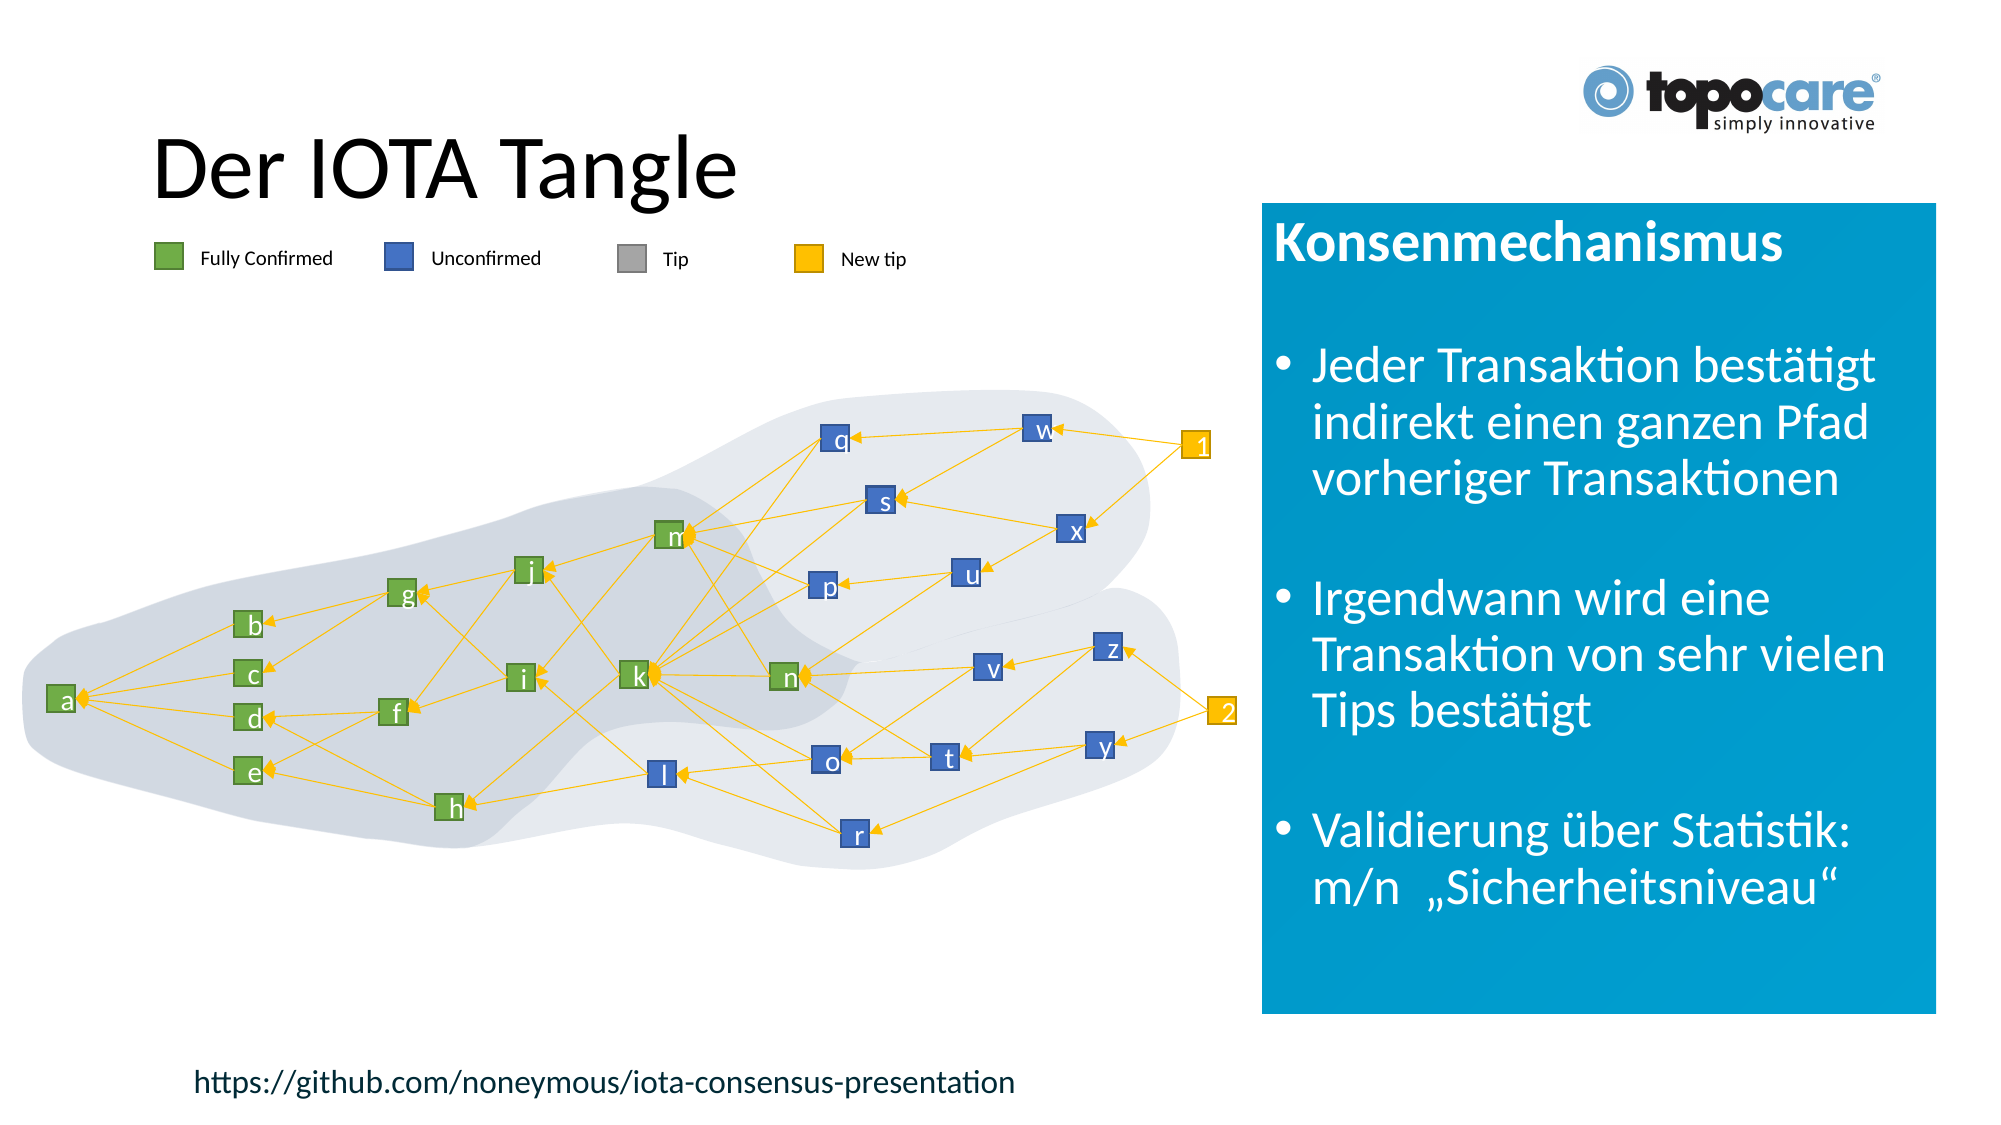

# Der IOTA Tangle
Konsenmechanismus

Jeder Transaktion bestätigt indirekt einen ganzen Pfad vorheriger Transaktionen

Irgendwann wird eine Transaktion von sehr vielen Tips bestätigt

Validierung über Statistik: m/n  „Sicherheitsniveau“

Fully Confirmed
Unconfirmed
Tip
New tip

w
q
1
s

x
m
j
u
p
g
b
z
v
c
k
n
i
a
2
f
d
y
t
o
e
l
h
r
https://github.com/noneymous/iota-consensus-presentation